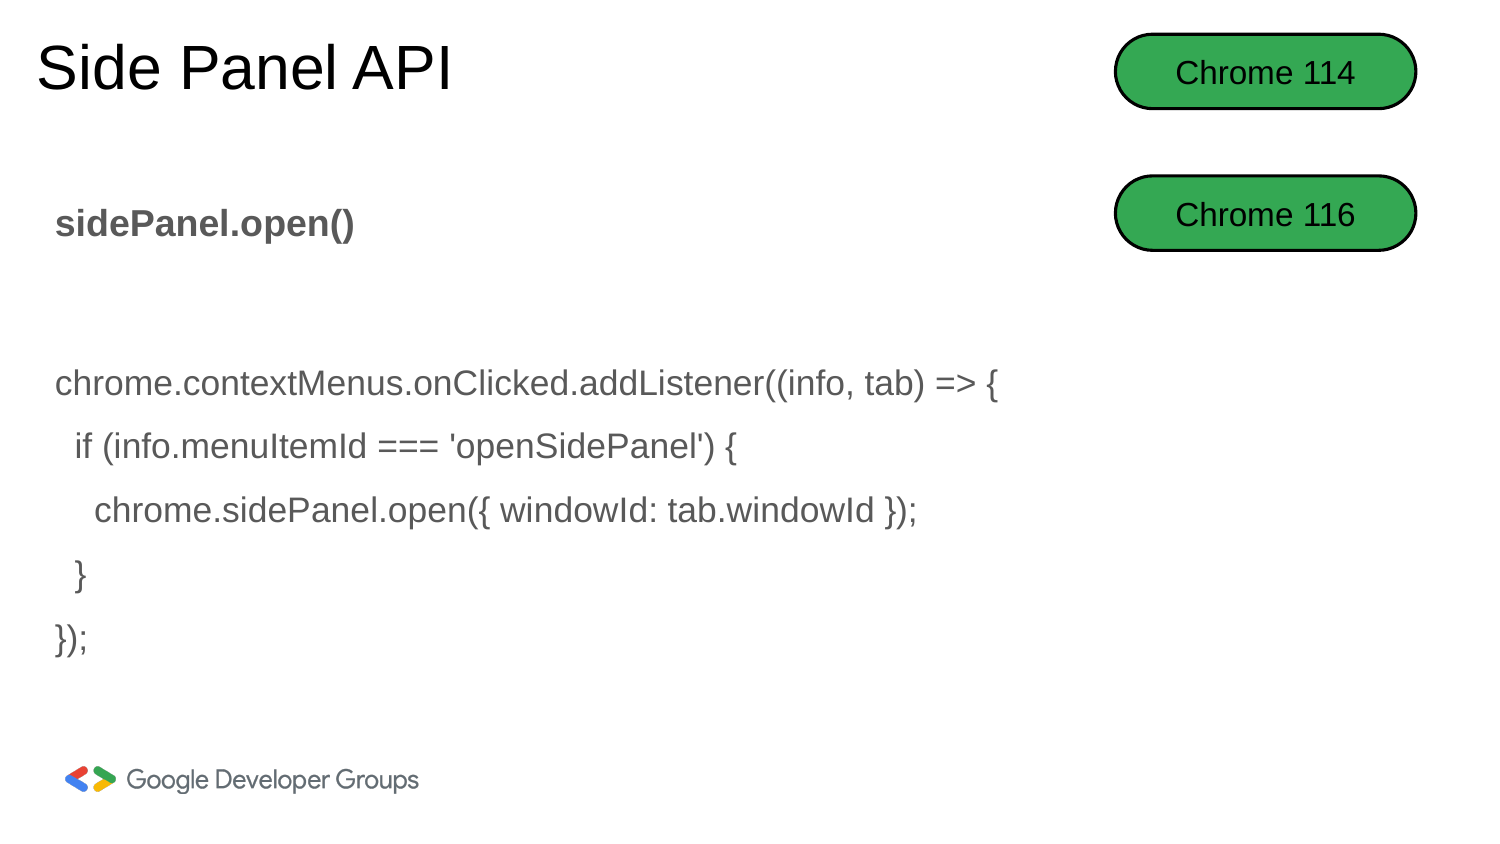

Chrome 114
Side Panel API
Chrome 116
sidePanel.open()
chrome.contextMenus.onClicked.addListener((info, tab) => {
  if (info.menuItemId === 'openSidePanel') {
    chrome.sidePanel.open({ windowId: tab.windowId });
  }
});